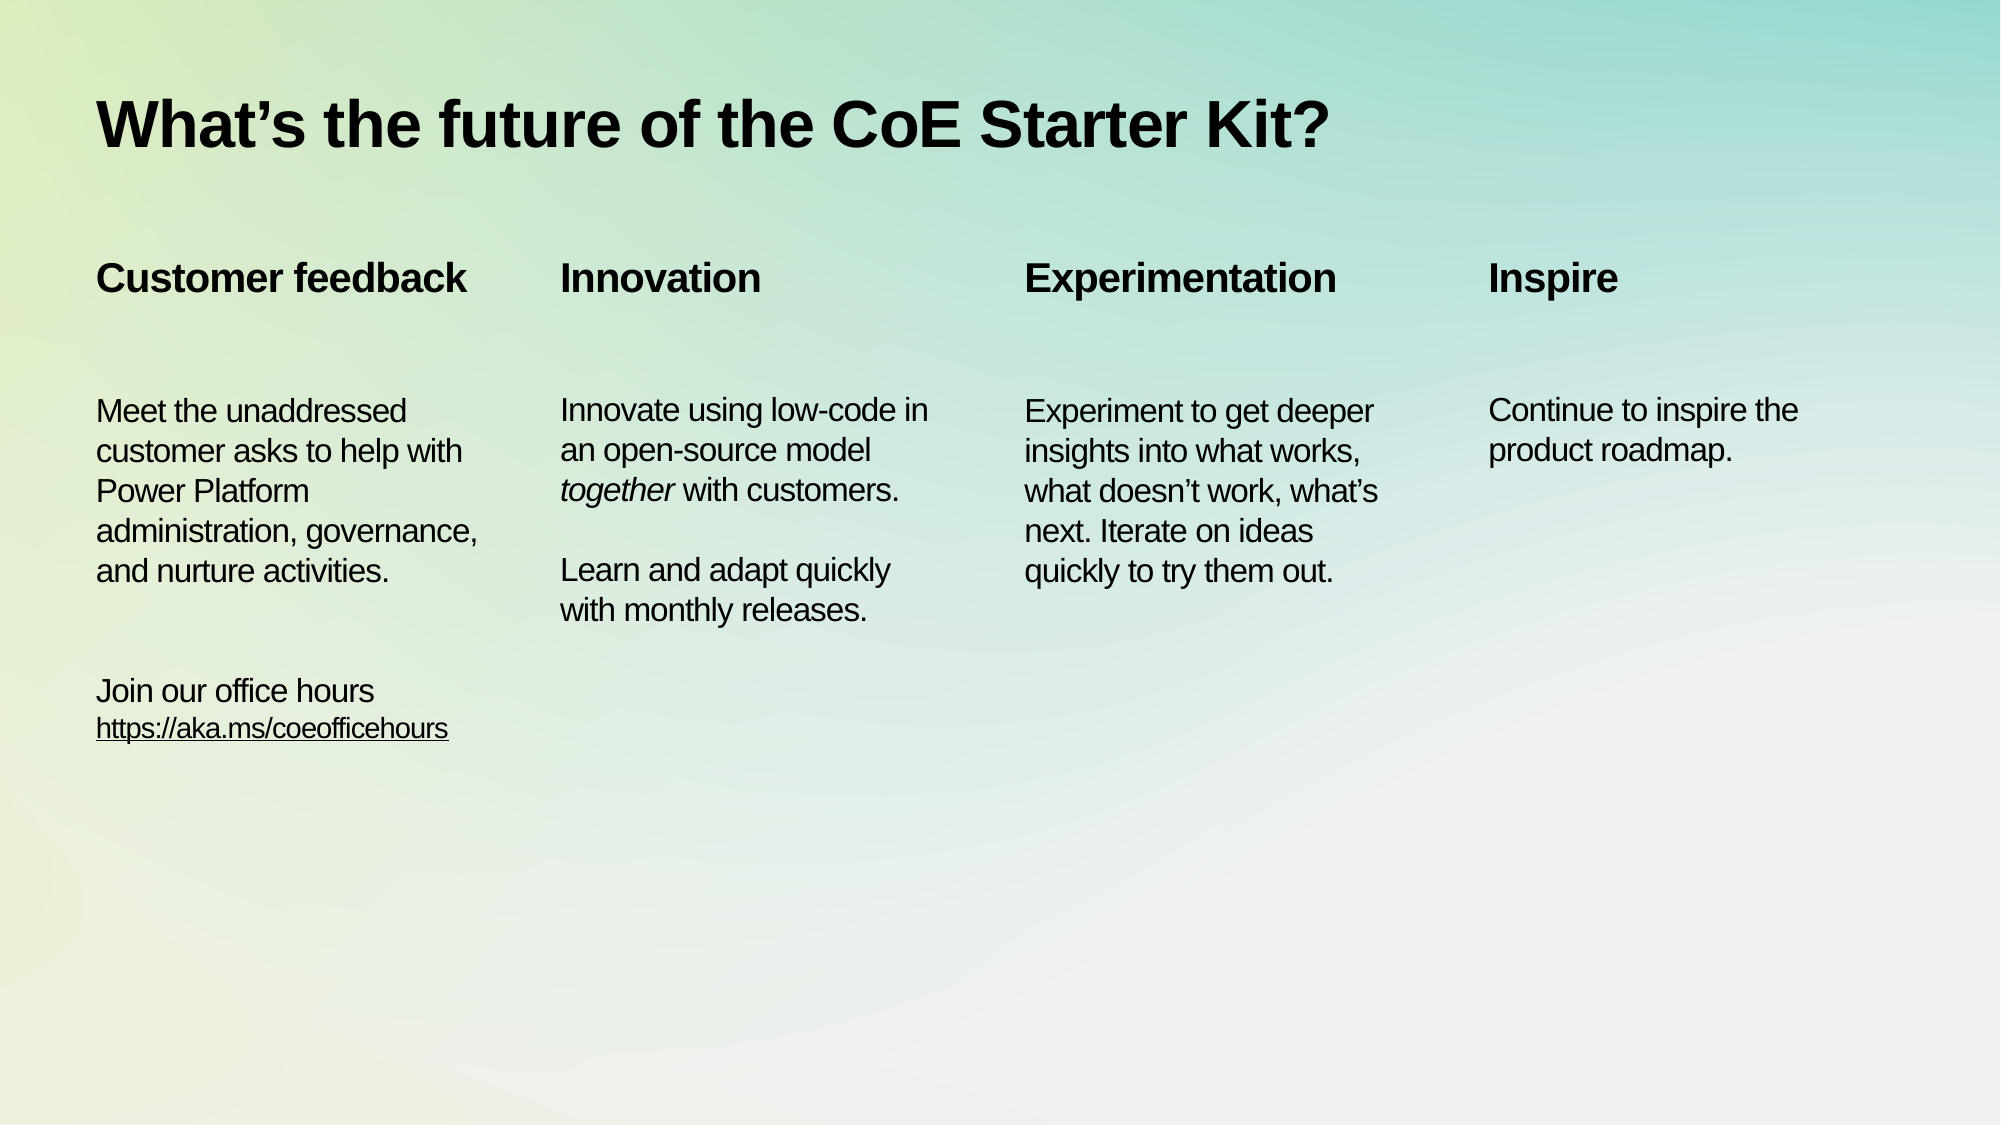

# What’s the future of the CoE Starter Kit?
Customer feedback
Innovation
Experimentation
Inspire
Innovate using low-code in an open-source model together with customers.

Learn and adapt quickly with monthly releases.
Continue to inspire the product roadmap.
Meet the unaddressed customer asks to help with Power Platform administration, governance, and nurture activities.

Join our office hours https://aka.ms/coeofficehours
Experiment to get deeper insights into what works, what doesn’t work, what’s next. Iterate on ideas quickly to try them out.